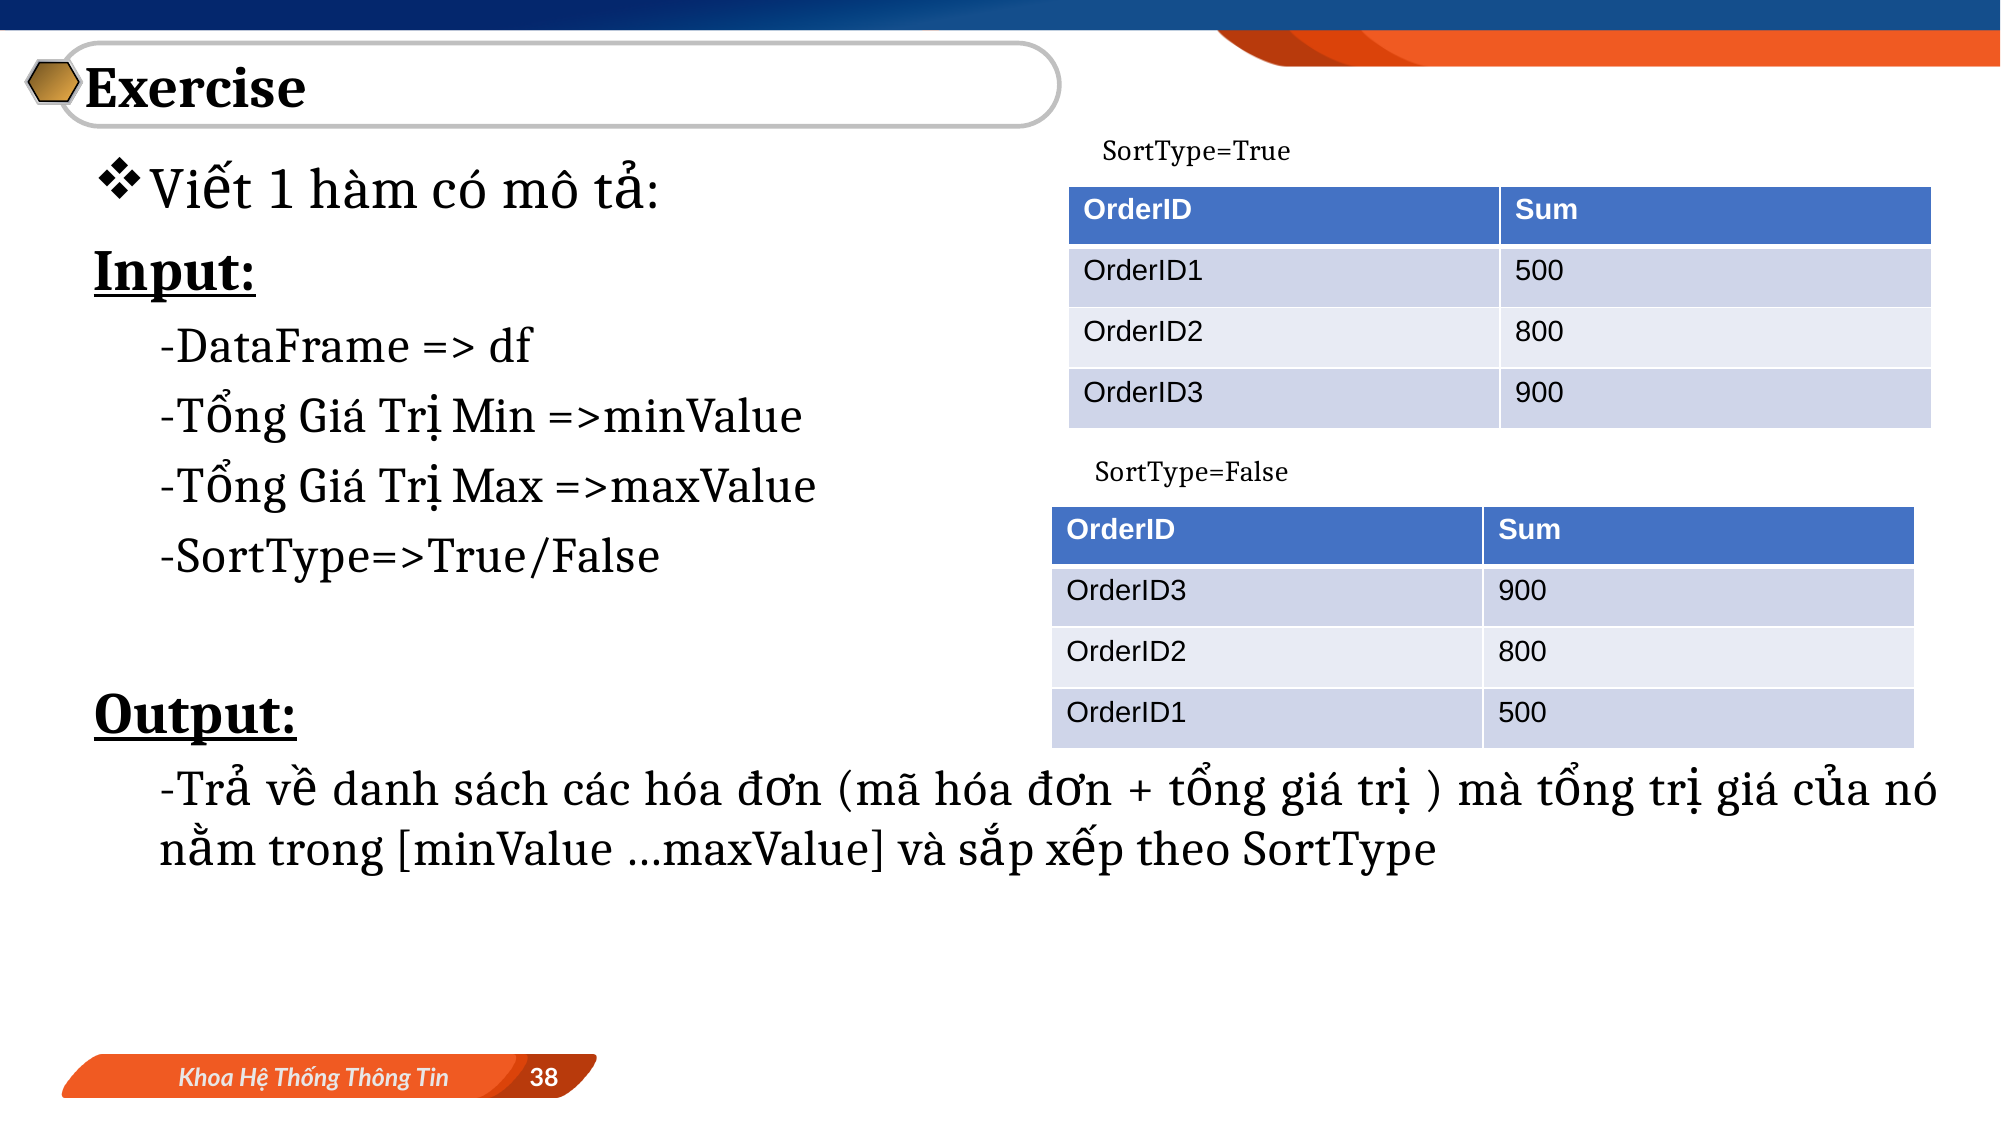

Exercise

SortType=True
Viết 1 hàm có mô tả:
Input:
-DataFrame => df
-Tổng Giá Trị Min =>minValue
-Tổng Giá Trị Max =>maxValue
-SortType=>True/False

Output:
-Trả về danh sách các hóa đơn (mã hóa đơn + tổng giá trị ) mà tổng trị giá của nó nằm trong [minValue …maxValue] và sắp xếp theo SortType
| OrderID | Sum |
| --- | --- |
| OrderID1 | 500 |
| OrderID2 | 800 |
| OrderID3 | 900 |
SortType=False
| OrderID | Sum |
| --- | --- |
| OrderID3 | 900 |
| OrderID2 | 800 |
| OrderID1 | 500 |
38
Khoa Hệ Thống Thông Tin